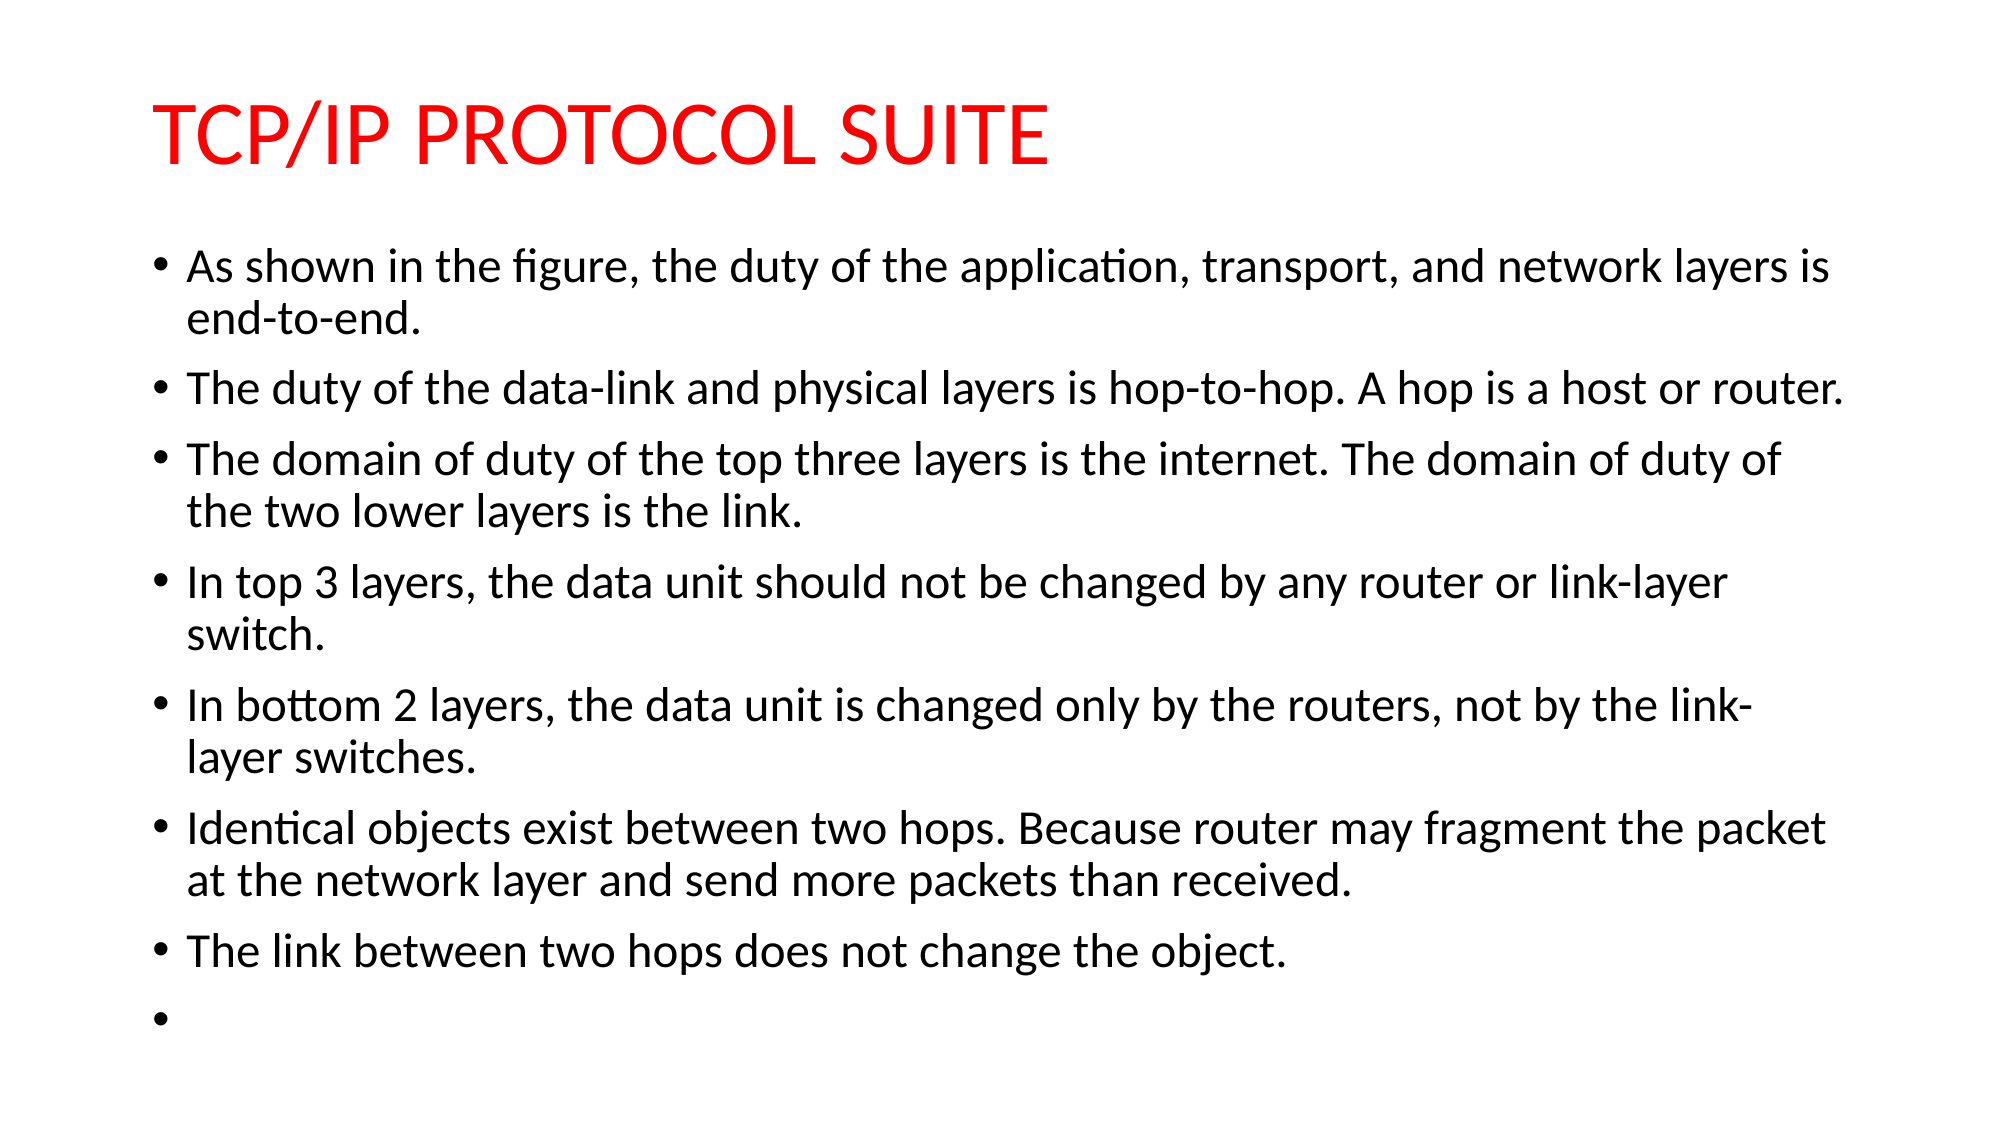

# TCP/IP PROTOCOL SUITE
As shown in the figure, the duty of the application, transport, and network layers is end-to-end.
The duty of the data-link and physical layers is hop-to-hop. A hop is a host or router.
The domain of duty of the top three layers is the internet. The domain of duty of the two lower layers is the link.
In top 3 layers, the data unit should not be changed by any router or link-layer switch.
In bottom 2 layers, the data unit is changed only by the routers, not by the link-layer switches.
Identical objects exist between two hops. Because router may fragment the packet at the network layer and send more packets than received.
The link between two hops does not change the object.